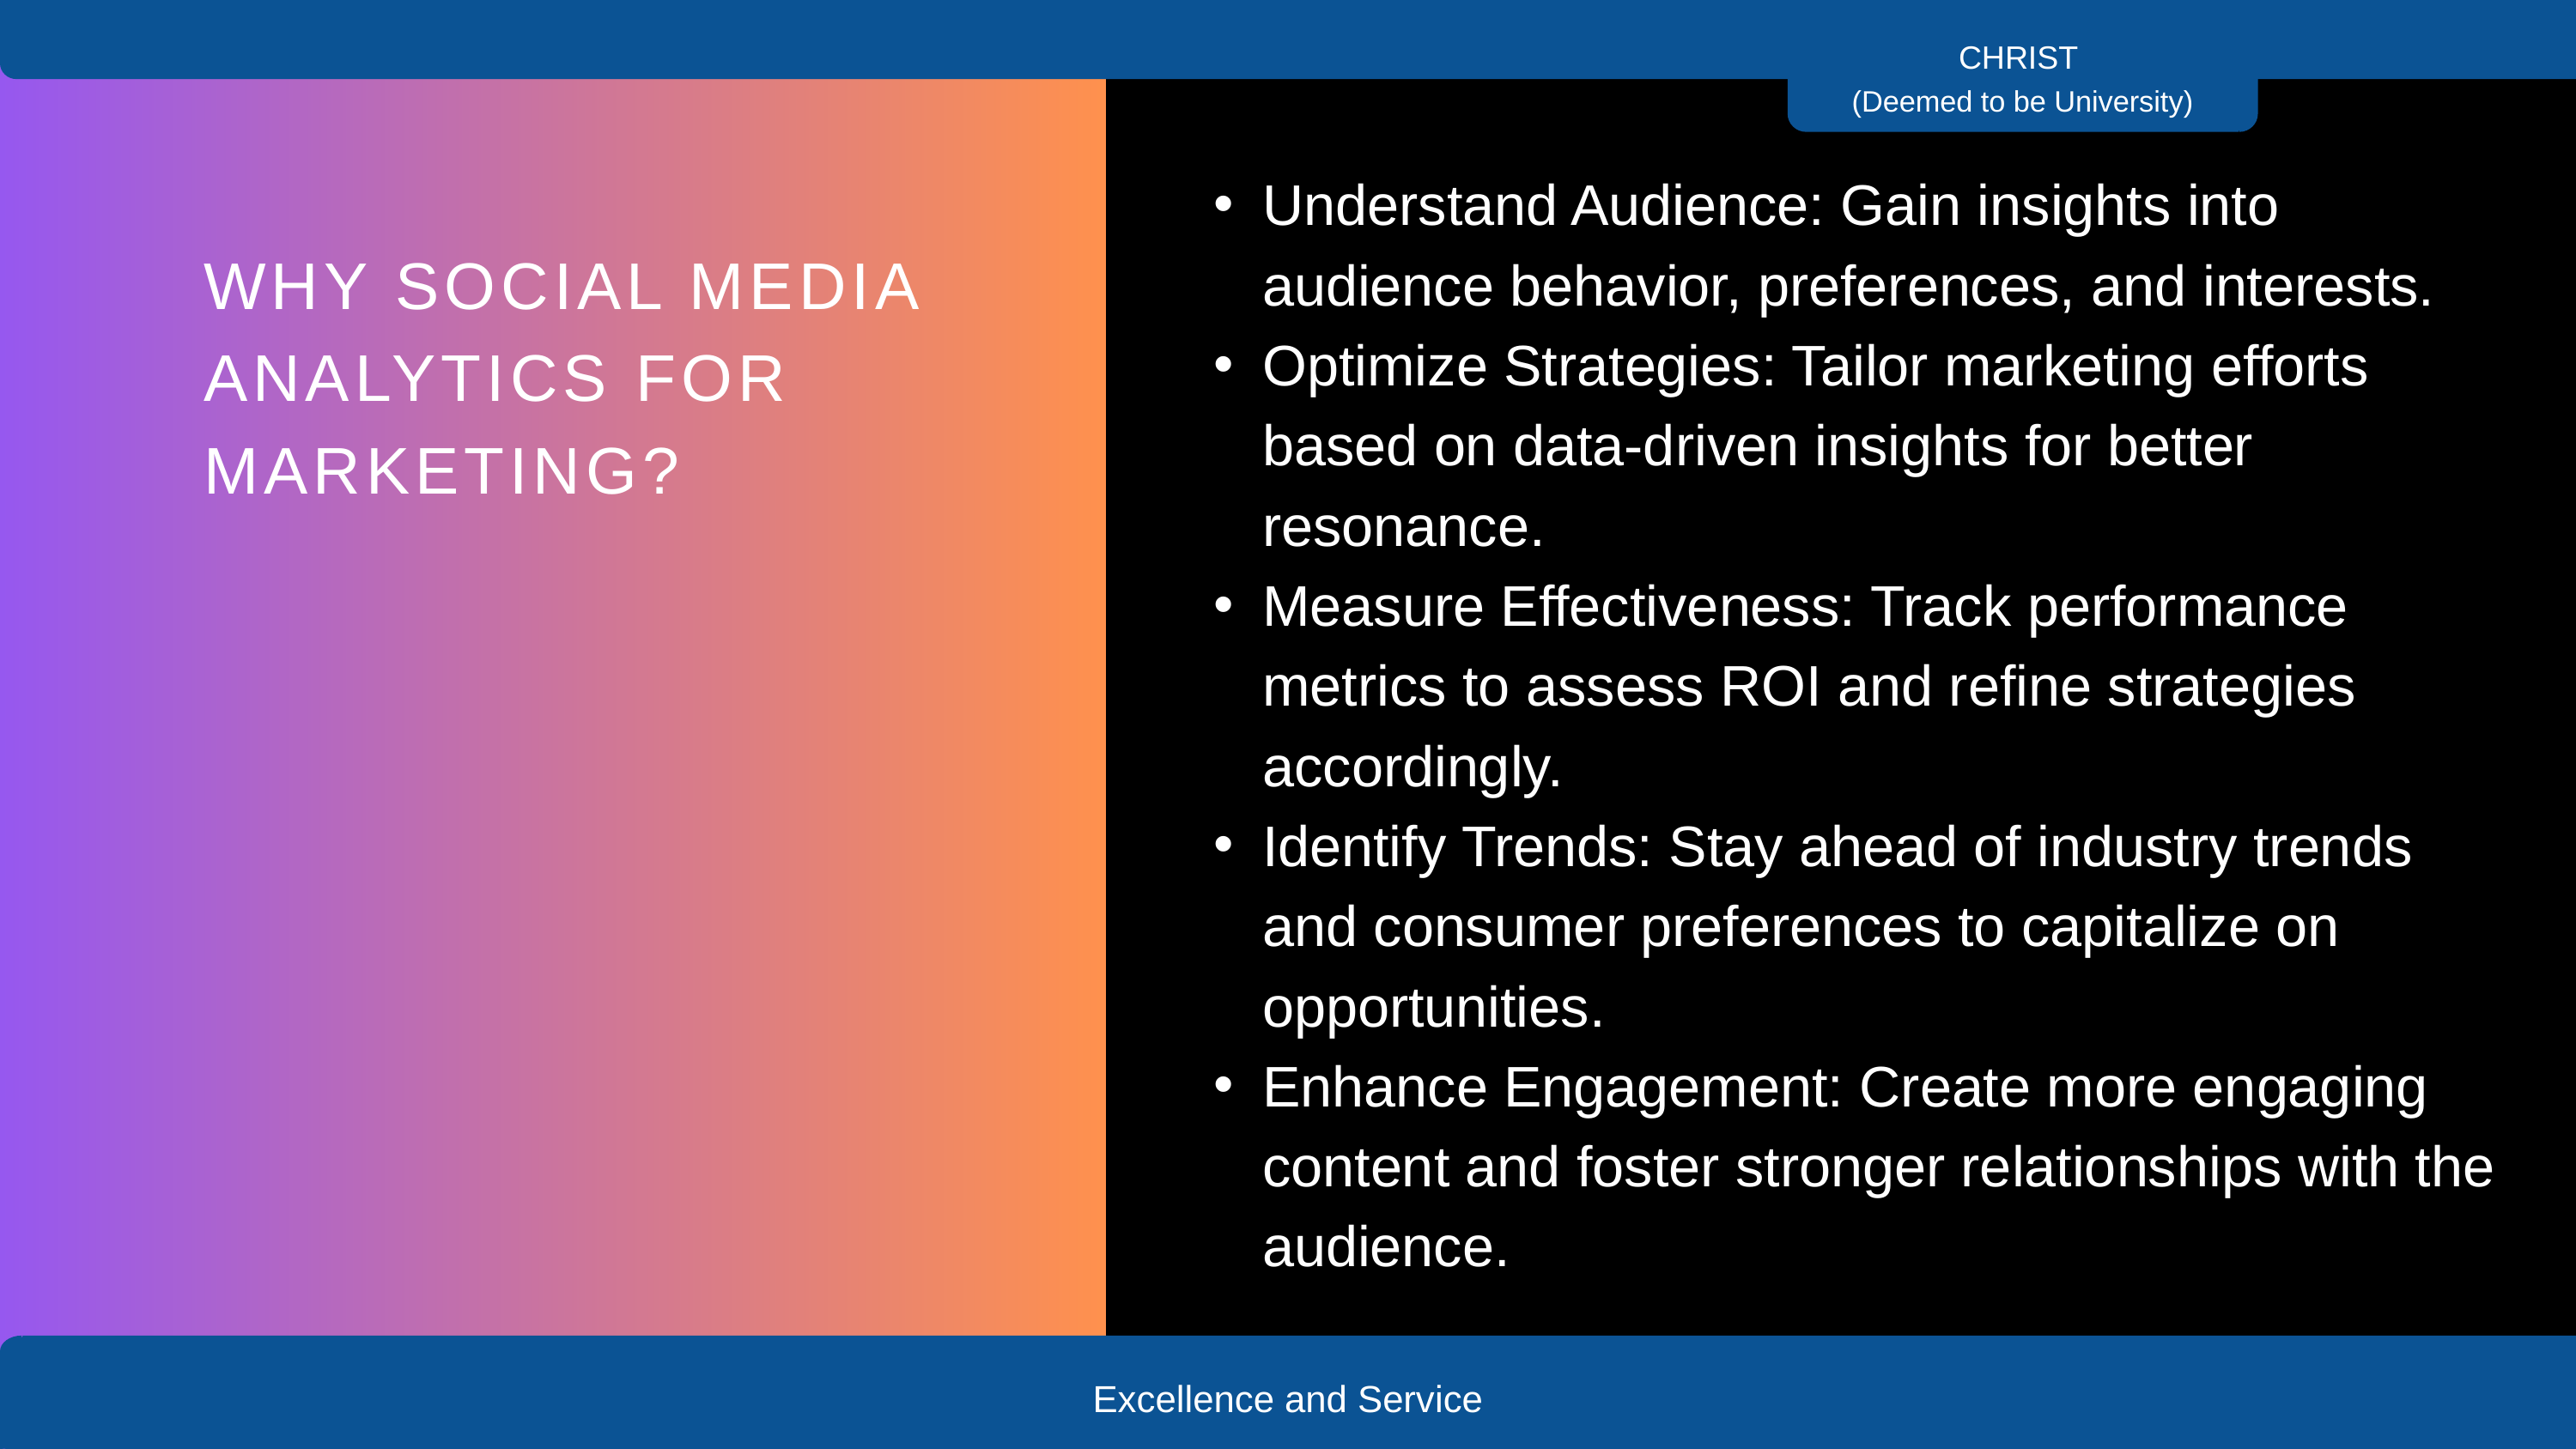

CHRIST
(Deemed to be University)
Understand Audience: Gain insights into audience behavior, preferences, and interests.
Optimize Strategies: Tailor marketing efforts based on data-driven insights for better resonance.
Measure Effectiveness: Track performance metrics to assess ROI and refine strategies accordingly.
Identify Trends: Stay ahead of industry trends and consumer preferences to capitalize on opportunities.
Enhance Engagement: Create more engaging content and foster stronger relationships with the audience.

WHY SOCIAL MEDIA ANALYTICS FOR MARKETING?

Excellence and Service